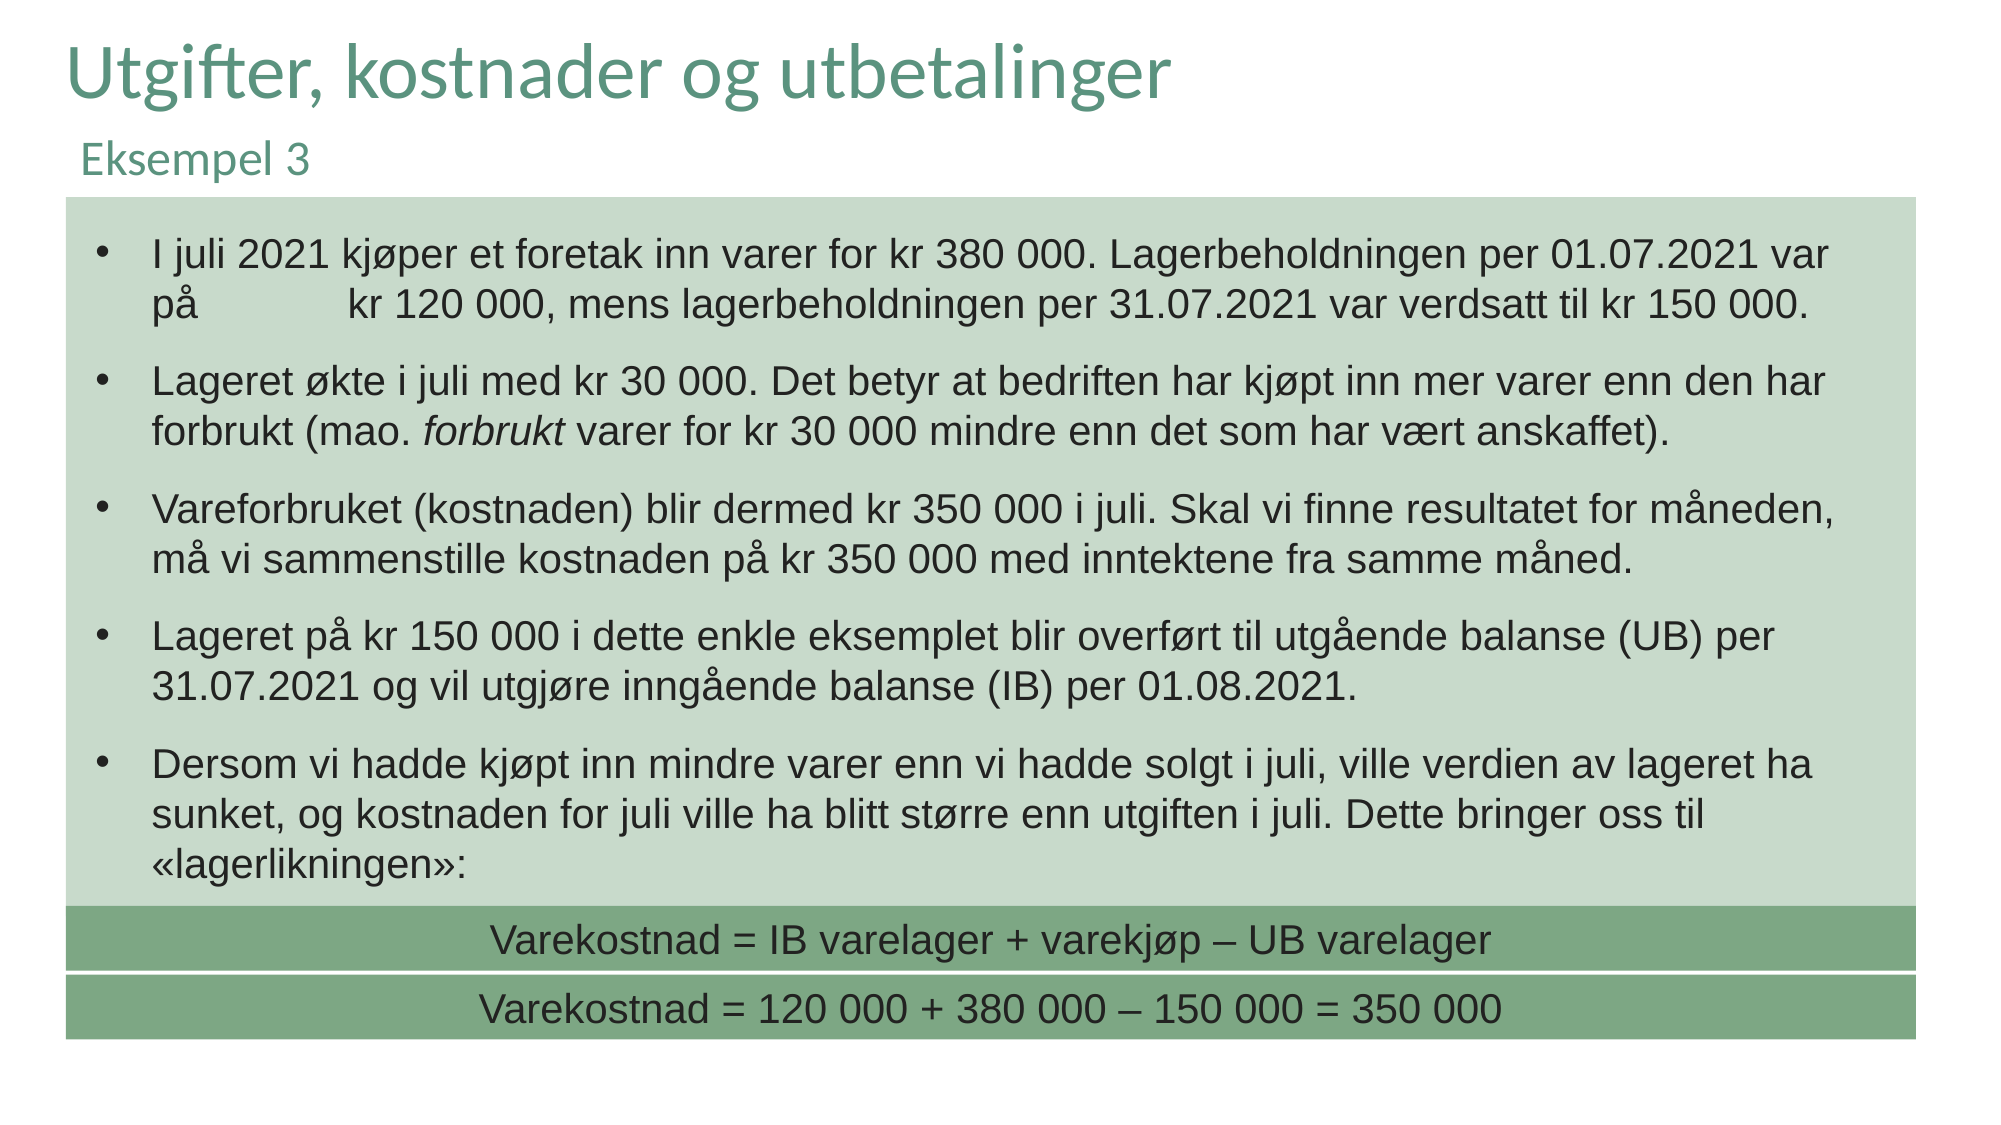

# Utgifter, kostnader og utbetalinger
Eksempel 3
I juli 2021 kjøper et foretak inn varer for kr 380 000. Lagerbeholdningen per 01.07.2021 var på             kr 120 000, mens lagerbeholdningen per 31.07.2021 var verdsatt til kr 150 000.

Lageret økte i juli med kr 30 000. Det betyr at bedriften har kjøpt inn mer varer enn den har forbrukt (mao. forbrukt varer for kr 30 000 mindre enn det som har vært anskaffet).

Vareforbruket (kostnaden) blir dermed kr 350 000 i juli. Skal vi finne resultatet for måneden, må vi sammenstille kostnaden på kr 350 000 med inntektene fra samme måned.

Lageret på kr 150 000 i dette enkle eksemplet blir overført til utgående balanse (UB) per 31.07.2021 og vil utgjøre inngående balanse (IB) per 01.08.2021.

Dersom vi hadde kjøpt inn mindre varer enn vi hadde solgt i juli, ville verdien av lageret ha sunket, og kostnaden for juli ville ha blitt større enn utgiften i juli. Dette bringer oss til «lagerlikningen»:
Varekostnad = IB varelager + varekjøp – UB varelager
Varekostnad = 120 000 + 380 000 – 150 000 = 350 000